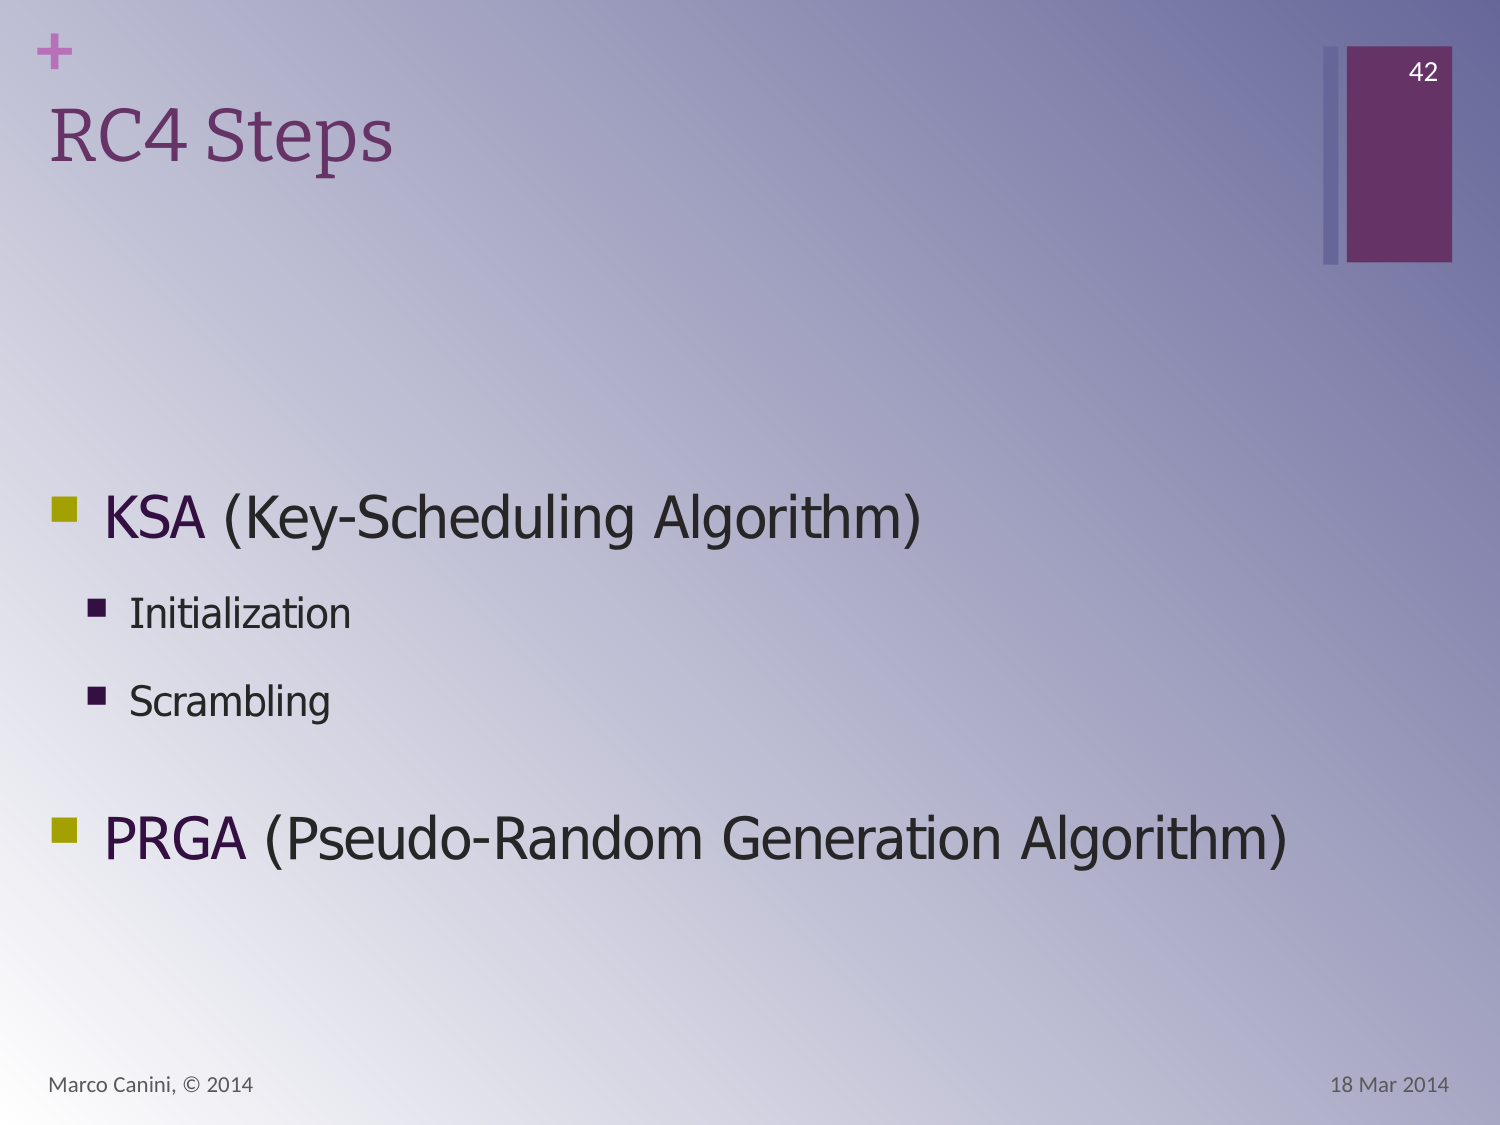

42
# RC4 Steps
KSA (Key-Scheduling Algorithm)
Initialization
Scrambling
PRGA (Pseudo-Random Generation Algorithm)
Marco Canini, © 2014
18 Mar 2014